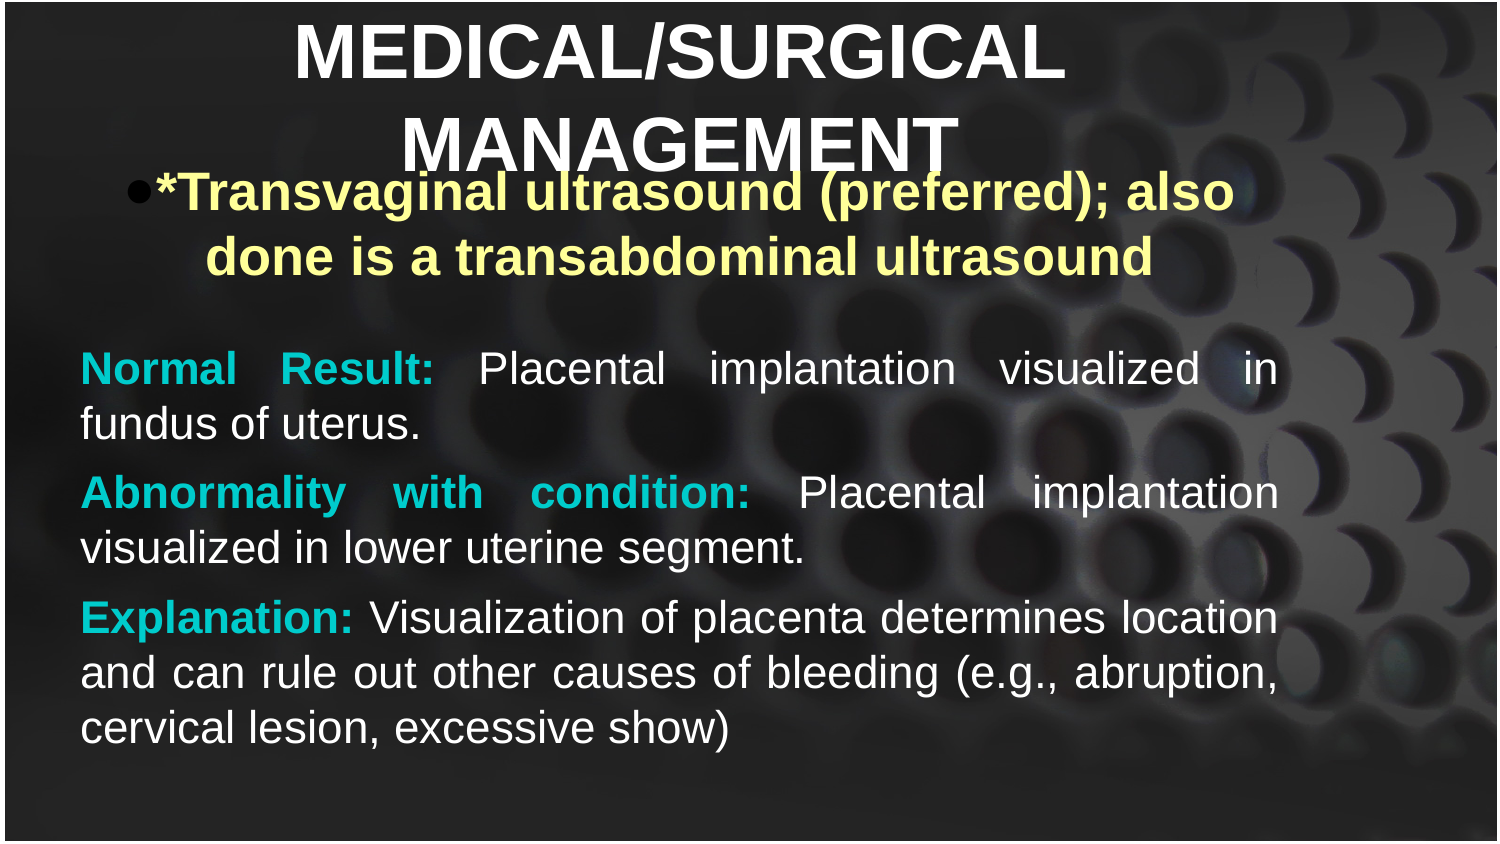

MEDICAL/SURGICAL MANAGEMENT

*Transvaginal ultrasound (preferred); also done is a transabdominal ultrasound

Normal Result: Placental implantation visualized in fundus of uterus.
Abnormality with condition: Placental implantation visualized in lower uterine segment.
Explanation: Visualization of placenta determines location and can rule out other causes of bleeding (e.g., abruption, cervical lesion, excessive show)